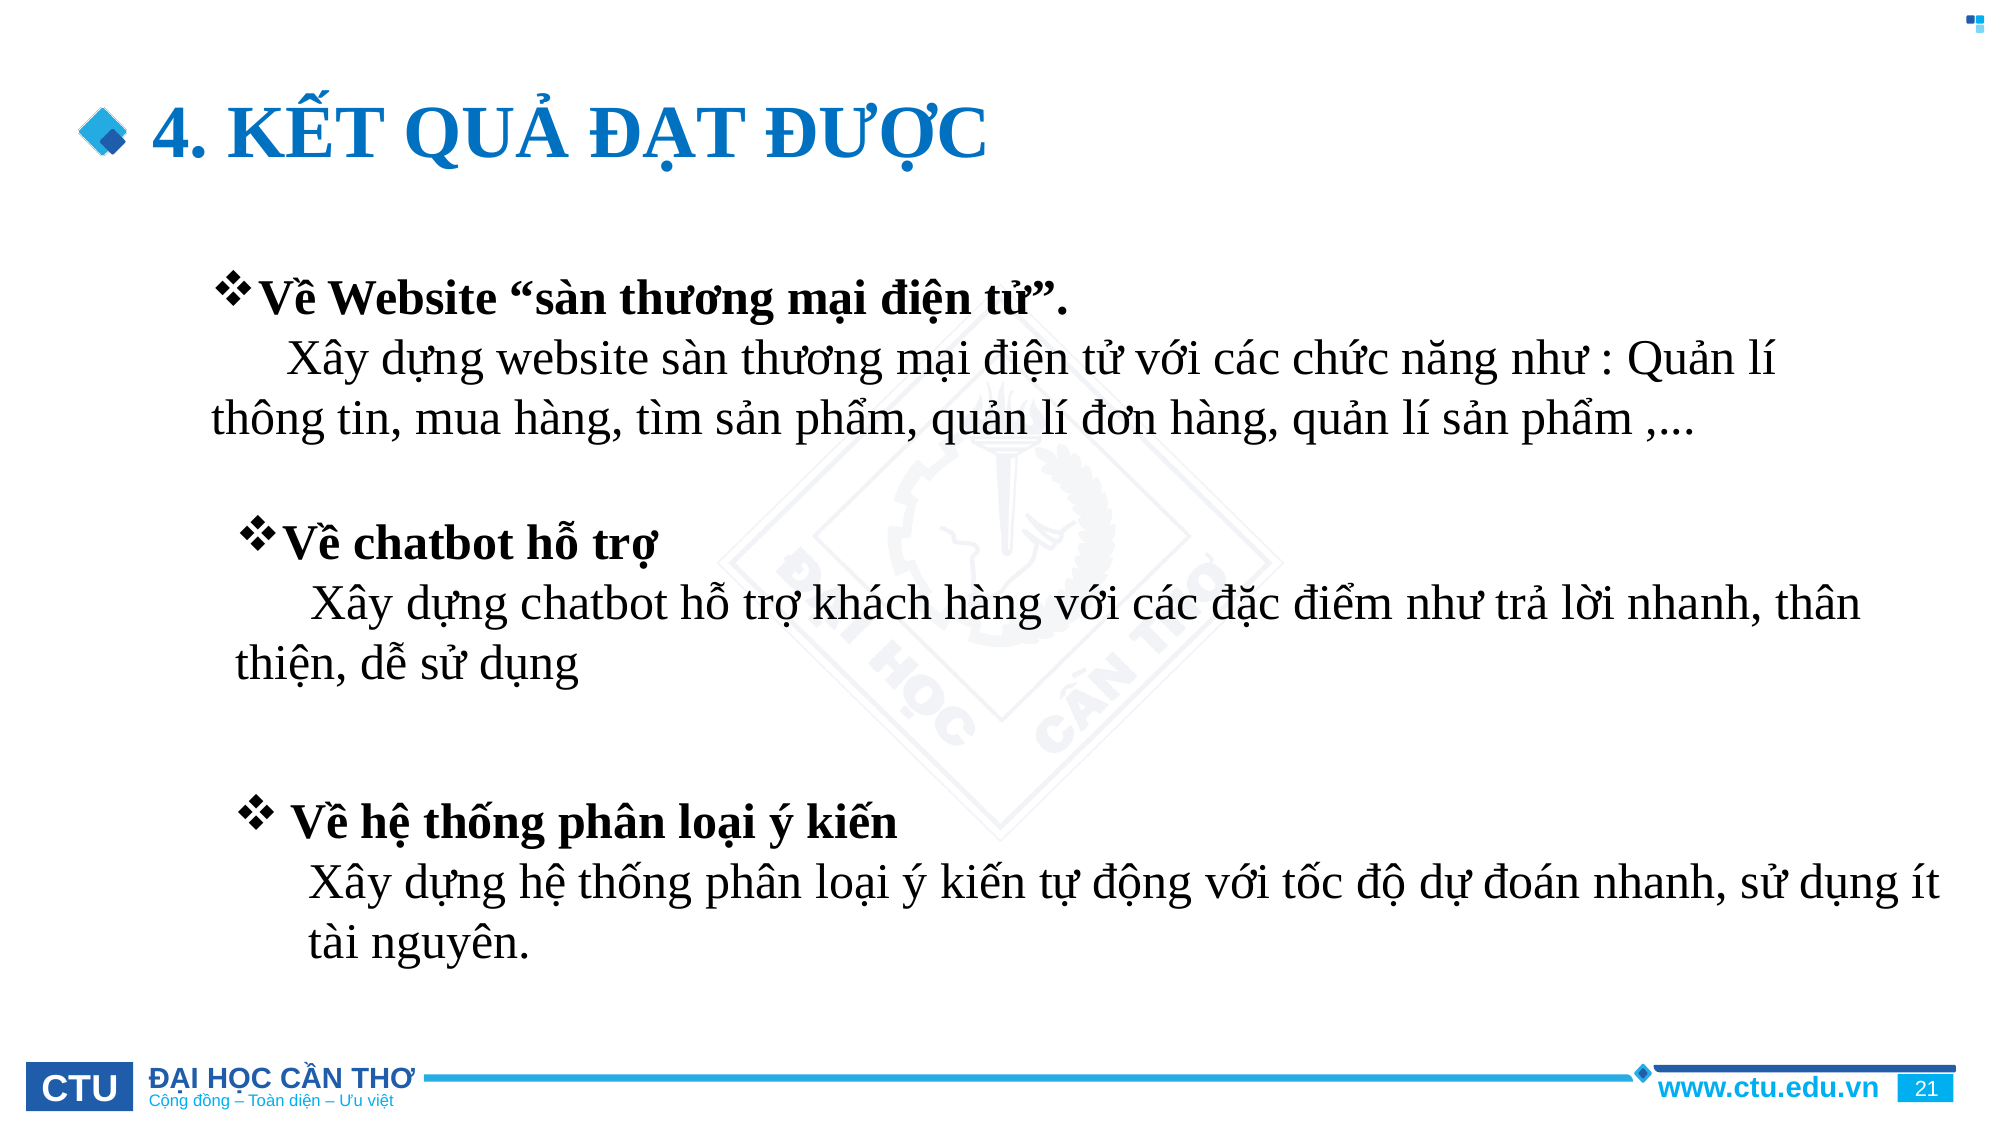

# 4. KẾT QUẢ ĐẠT ĐƯỢC
Về Website “sàn thương mại điện tử”.
Xây dựng website sàn thương mại điện tử với các chức năng như : Quản lí thông tin, mua hàng, tìm sản phẩm, quản lí đơn hàng, quản lí sản phẩm ,...
Về chatbot hỗ trợ
Xây dựng chatbot hỗ trợ khách hàng với các đặc điểm như trả lời nhanh, thân thiện, dễ sử dụng
Về hệ thống phân loại ý kiến
Xây dựng hệ thống phân loại ý kiến tự động với tốc độ dự đoán nhanh, sử dụng ít tài nguyên.